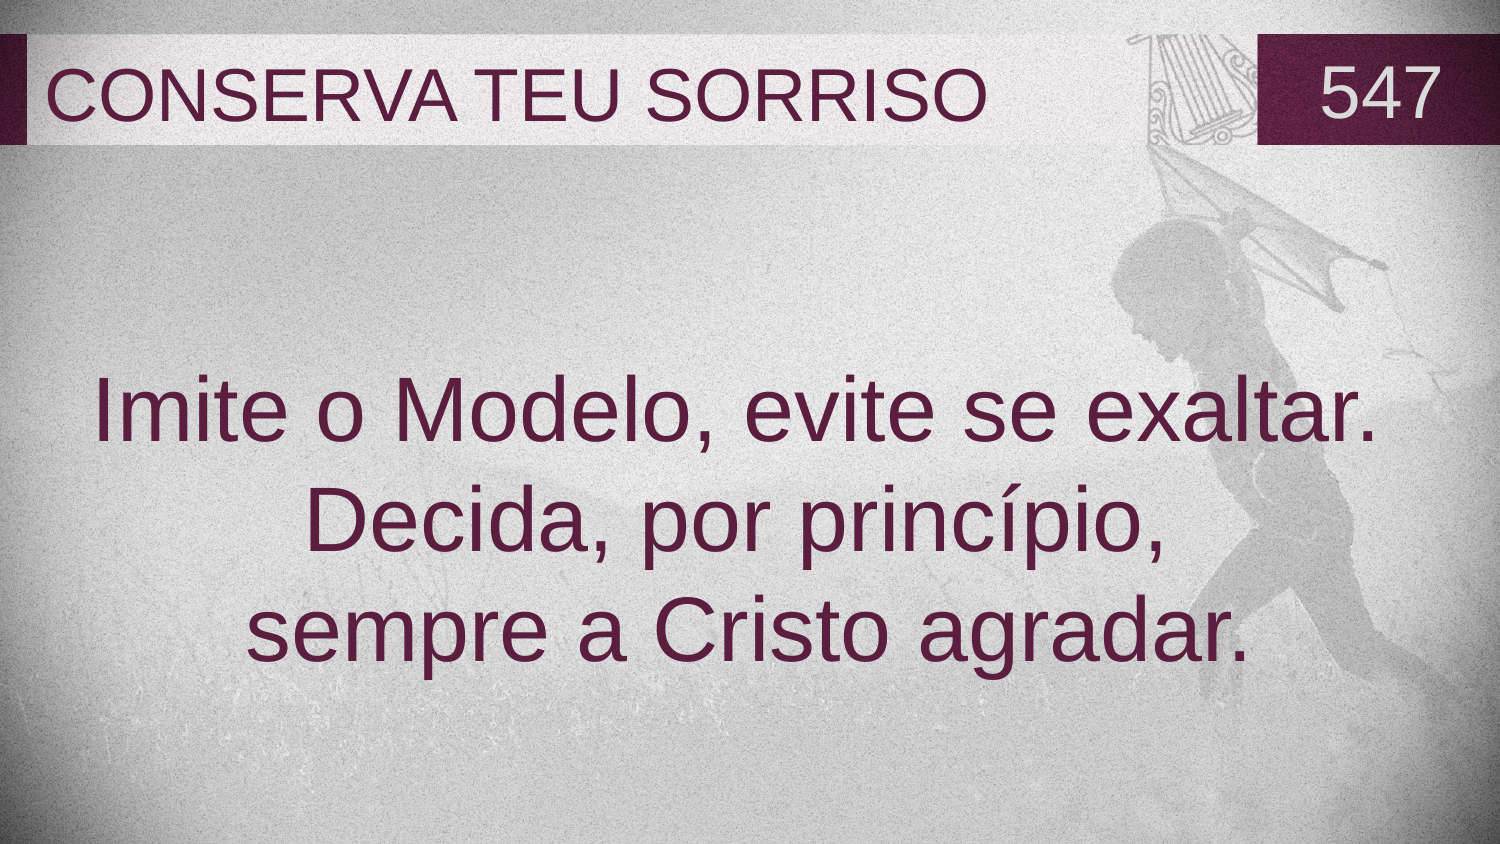

# CONSERVA TEU SORRISO
547
Imite o Modelo, evite se exaltar.
Decida, por princípio,
sempre a Cristo agradar.